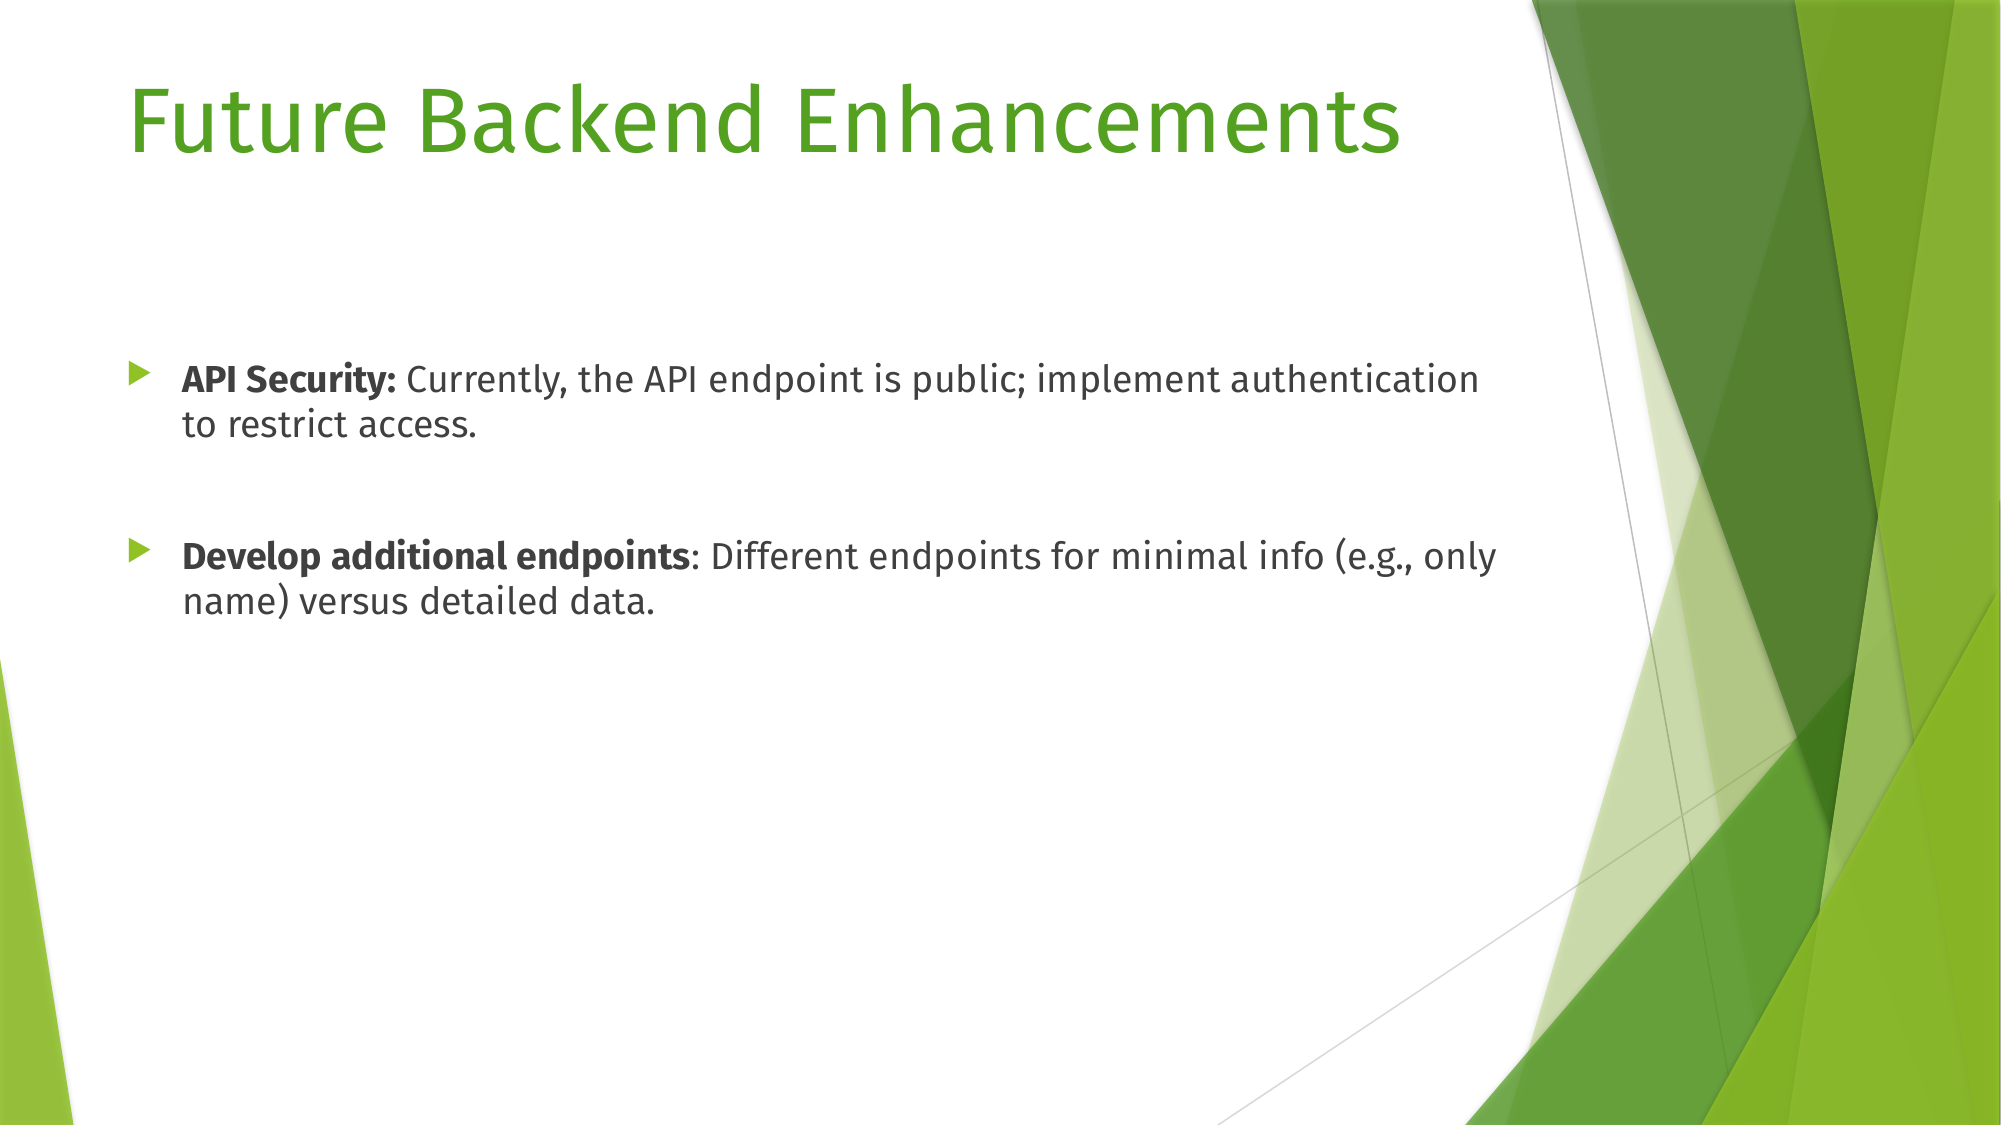

# Future Backend Enhancements

API Security: Currently, the API endpoint is public; implement authentication to restrict access.

Develop additional endpoints: Different endpoints for minimal info (e.g., only name) versus detailed data.